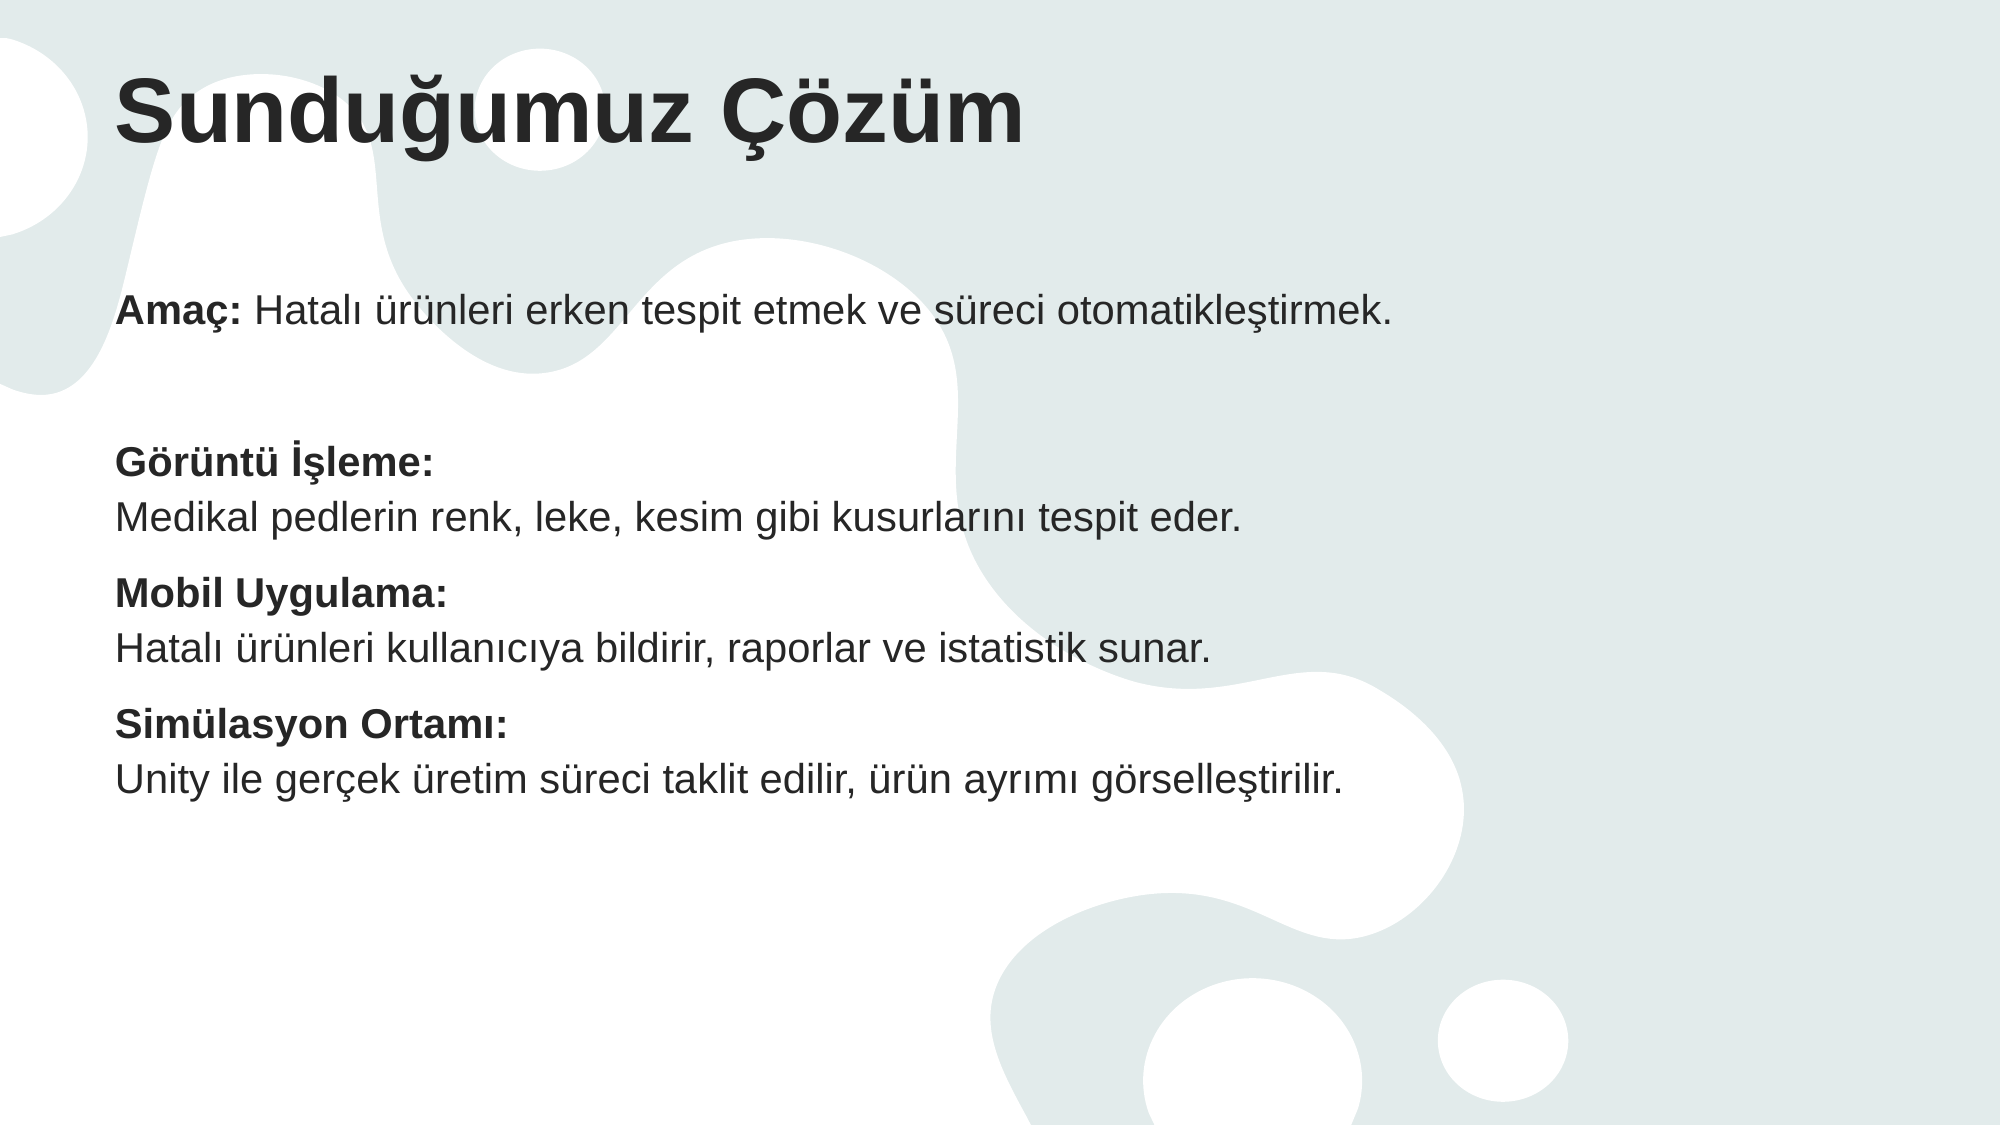

# Sunduğumuz Çözüm

Amaç: Hatalı ürünleri erken tespit etmek ve süreci otomatikleştirmek.

Görüntü İşleme:
Medikal pedlerin renk, leke, kesim gibi kusurlarını tespit eder.
Mobil Uygulama:
Hatalı ürünleri kullanıcıya bildirir, raporlar ve istatistik sunar.
Simülasyon Ortamı:
Unity ile gerçek üretim süreci taklit edilir, ürün ayrımı görselleştirilir.